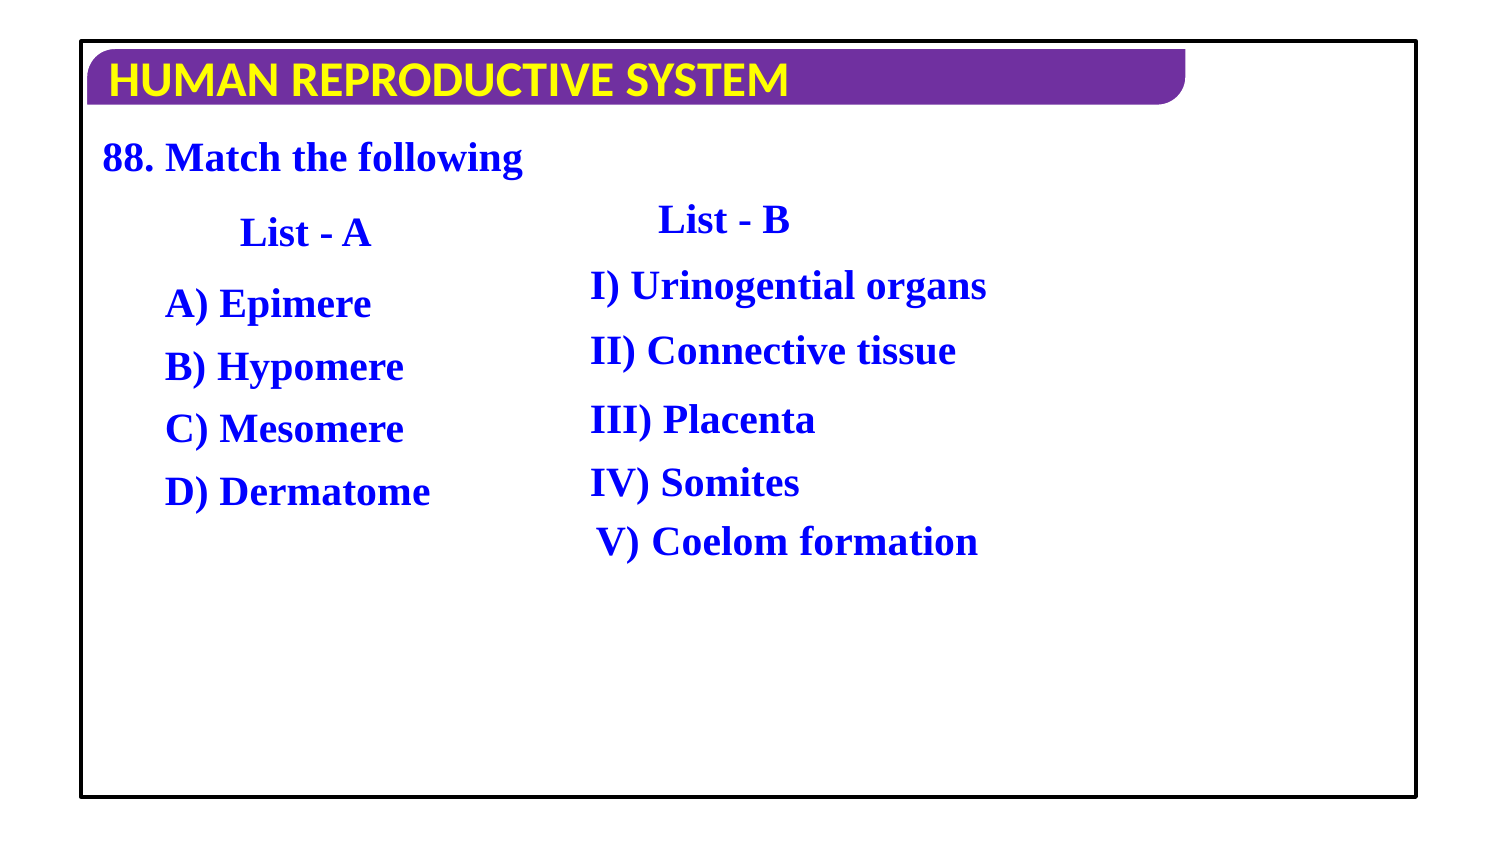

88. Match the following
List - B
List - A
I) Urinogential organs
A) Epimere
II) Connective tissue
B) Hypomere
III) Placenta
C) Mesomere
IV) Somites
D) Dermatome
V) Coelom formation